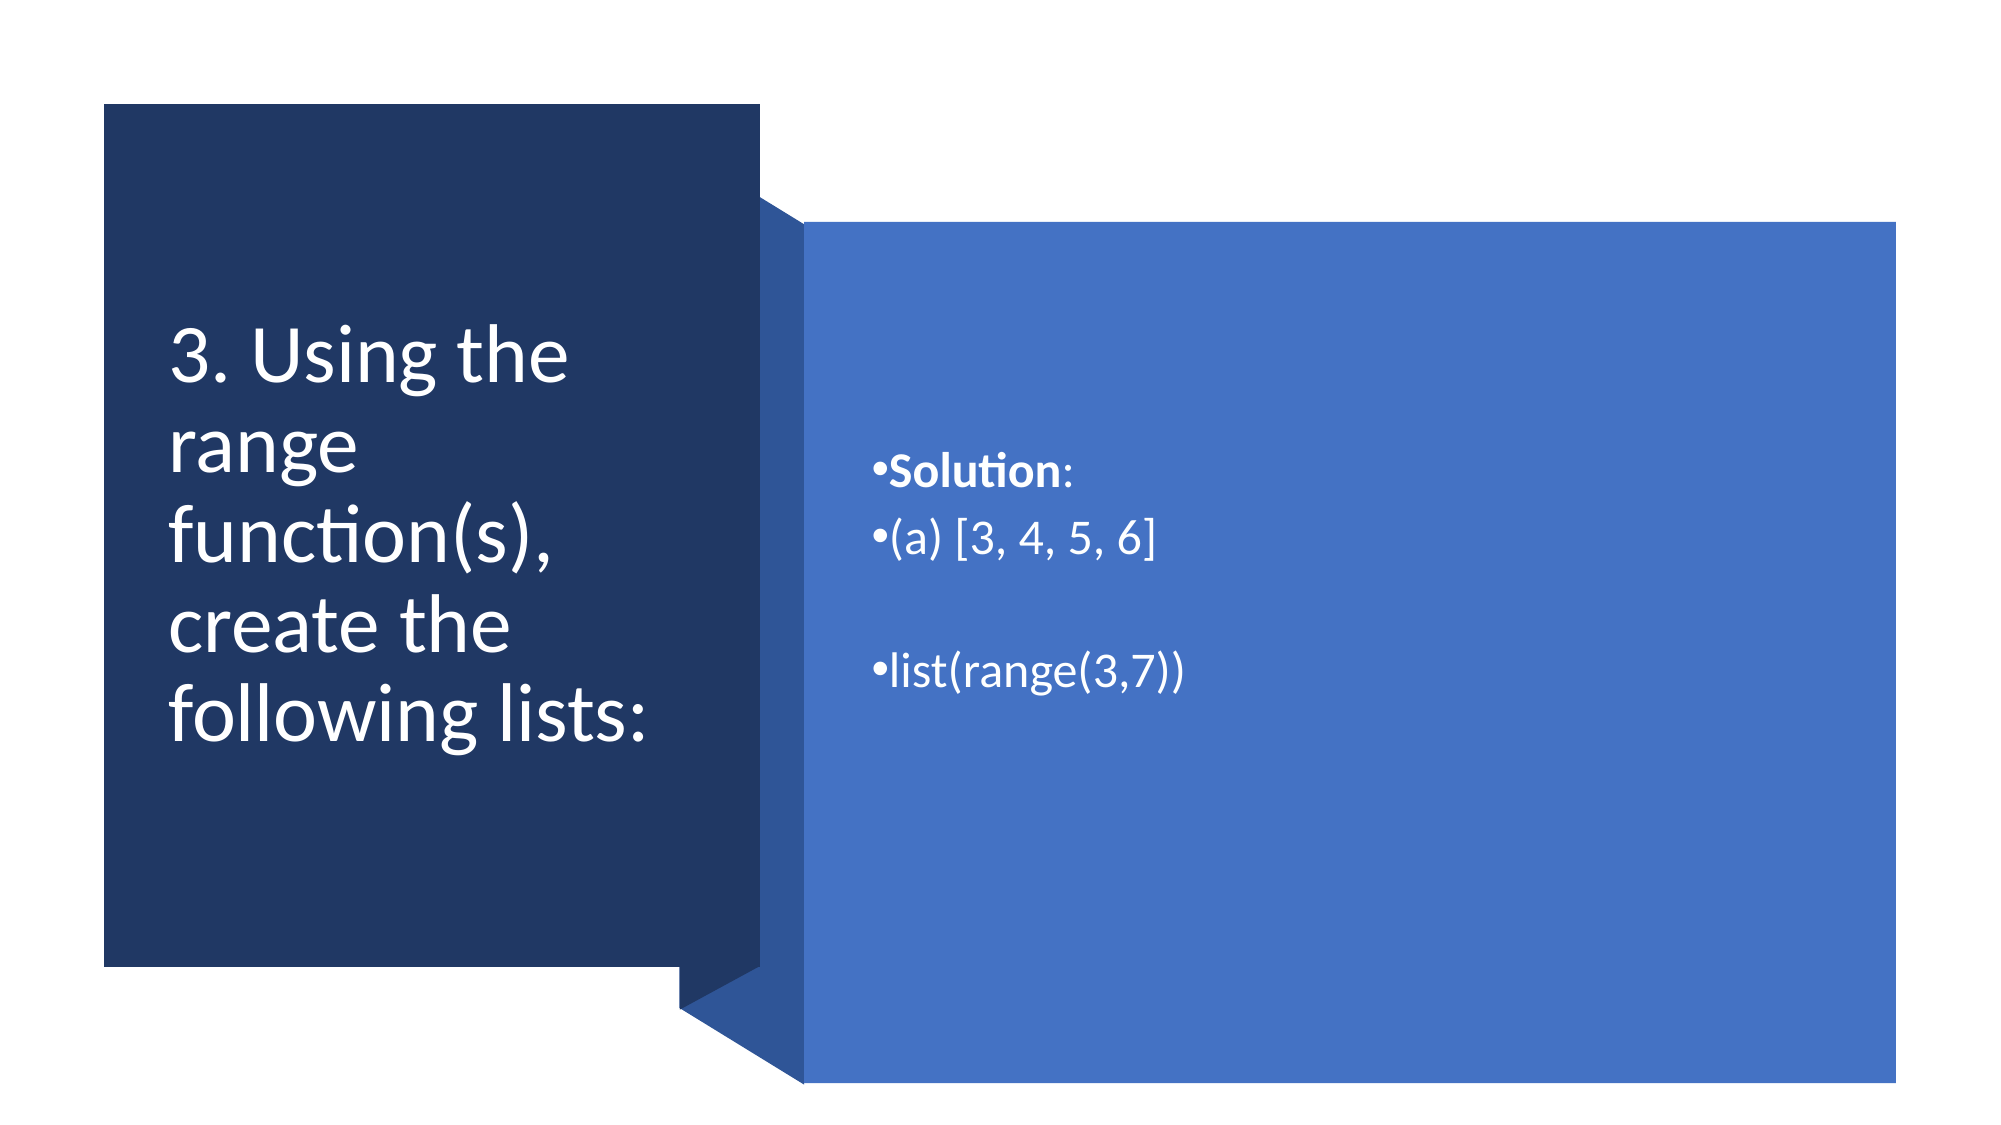

3. Using the range function(s), create the following lists:

Solution:
(a) [3, 4, 5, 6]

list(range(3,7))